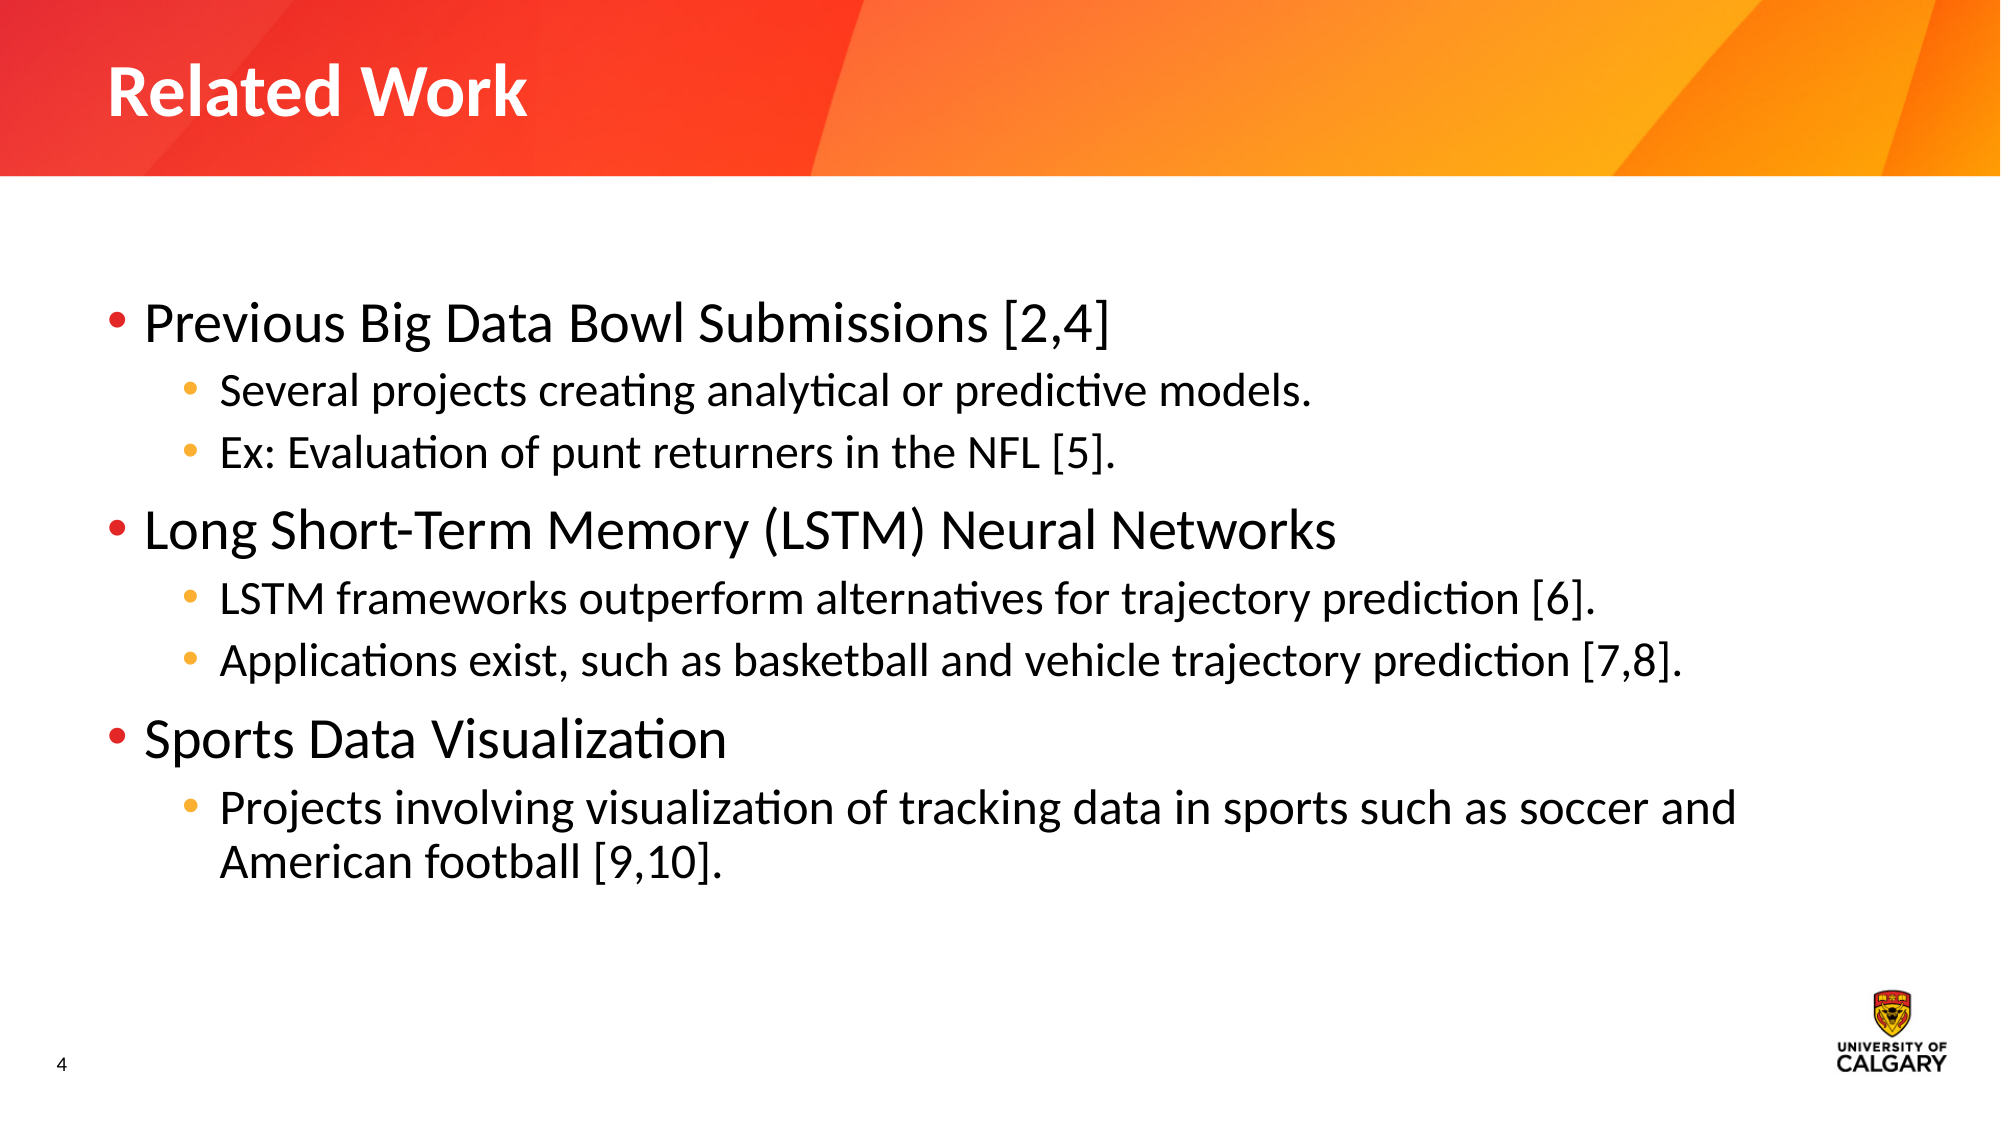

# Related Work
Previous Big Data Bowl Submissions [2,4]
Several projects creating analytical or predictive models.
Ex: Evaluation of punt returners in the NFL [5].
Long Short-Term Memory (LSTM) Neural Networks
LSTM frameworks outperform alternatives for trajectory prediction [6].
Applications exist, such as basketball and vehicle trajectory prediction [7,8].
Sports Data Visualization
Projects involving visualization of tracking data in sports such as soccer and American football [9,10].

4